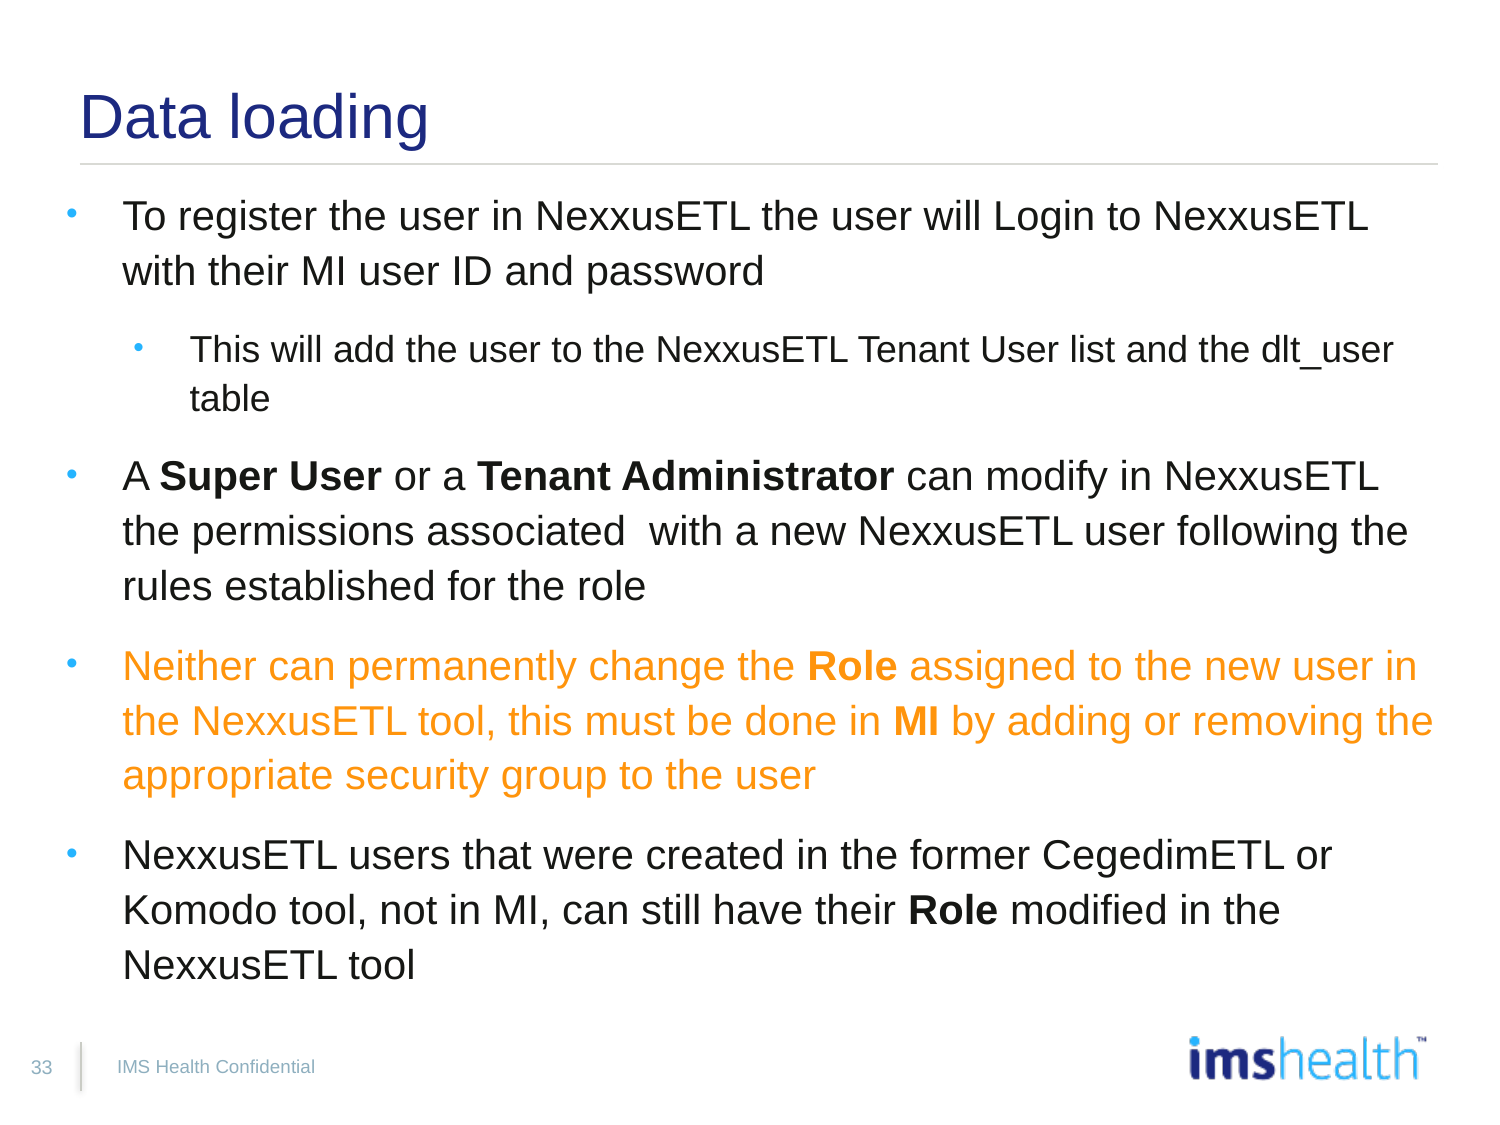

# Data loading
To register the user in NexxusETL the user will Login to NexxusETL with their MI user ID and password
This will add the user to the NexxusETL Tenant User list and the dlt_user table
A Super User or a Tenant Administrator can modify in NexxusETL the permissions associated  with a new NexxusETL user following the rules established for the role
Neither can permanently change the Role assigned to the new user in the NexxusETL tool, this must be done in MI by adding or removing the appropriate security group to the user
NexxusETL users that were created in the former CegedimETL or Komodo tool, not in MI, can still have their Role modified in the NexxusETL tool
IMS Health Confidential